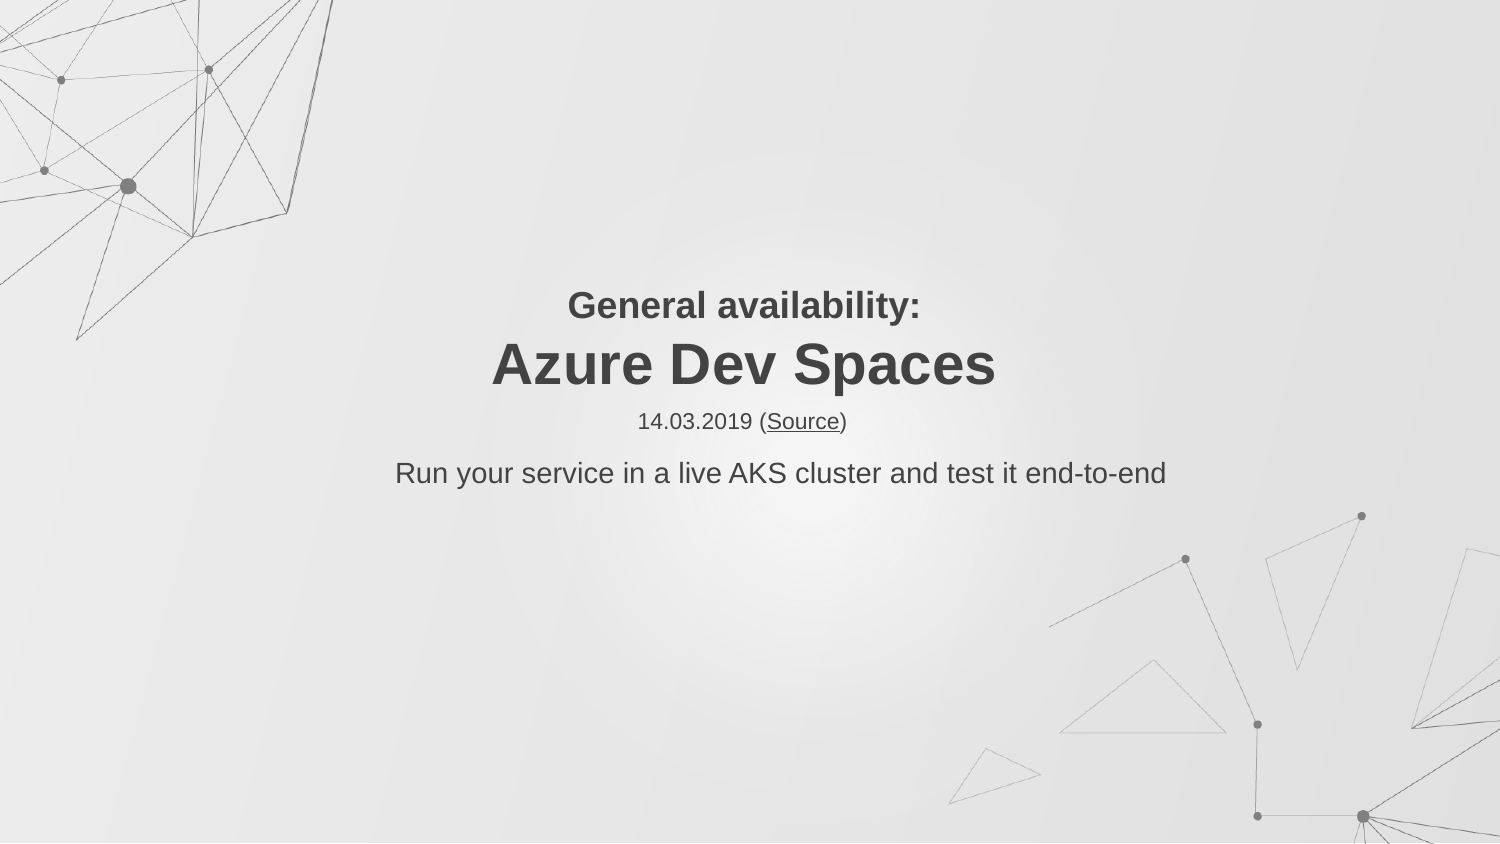

# General availability: Azure Dev Spaces
14.03.2019 (Source)
 Run your service in a live AKS cluster and test it end-to-end